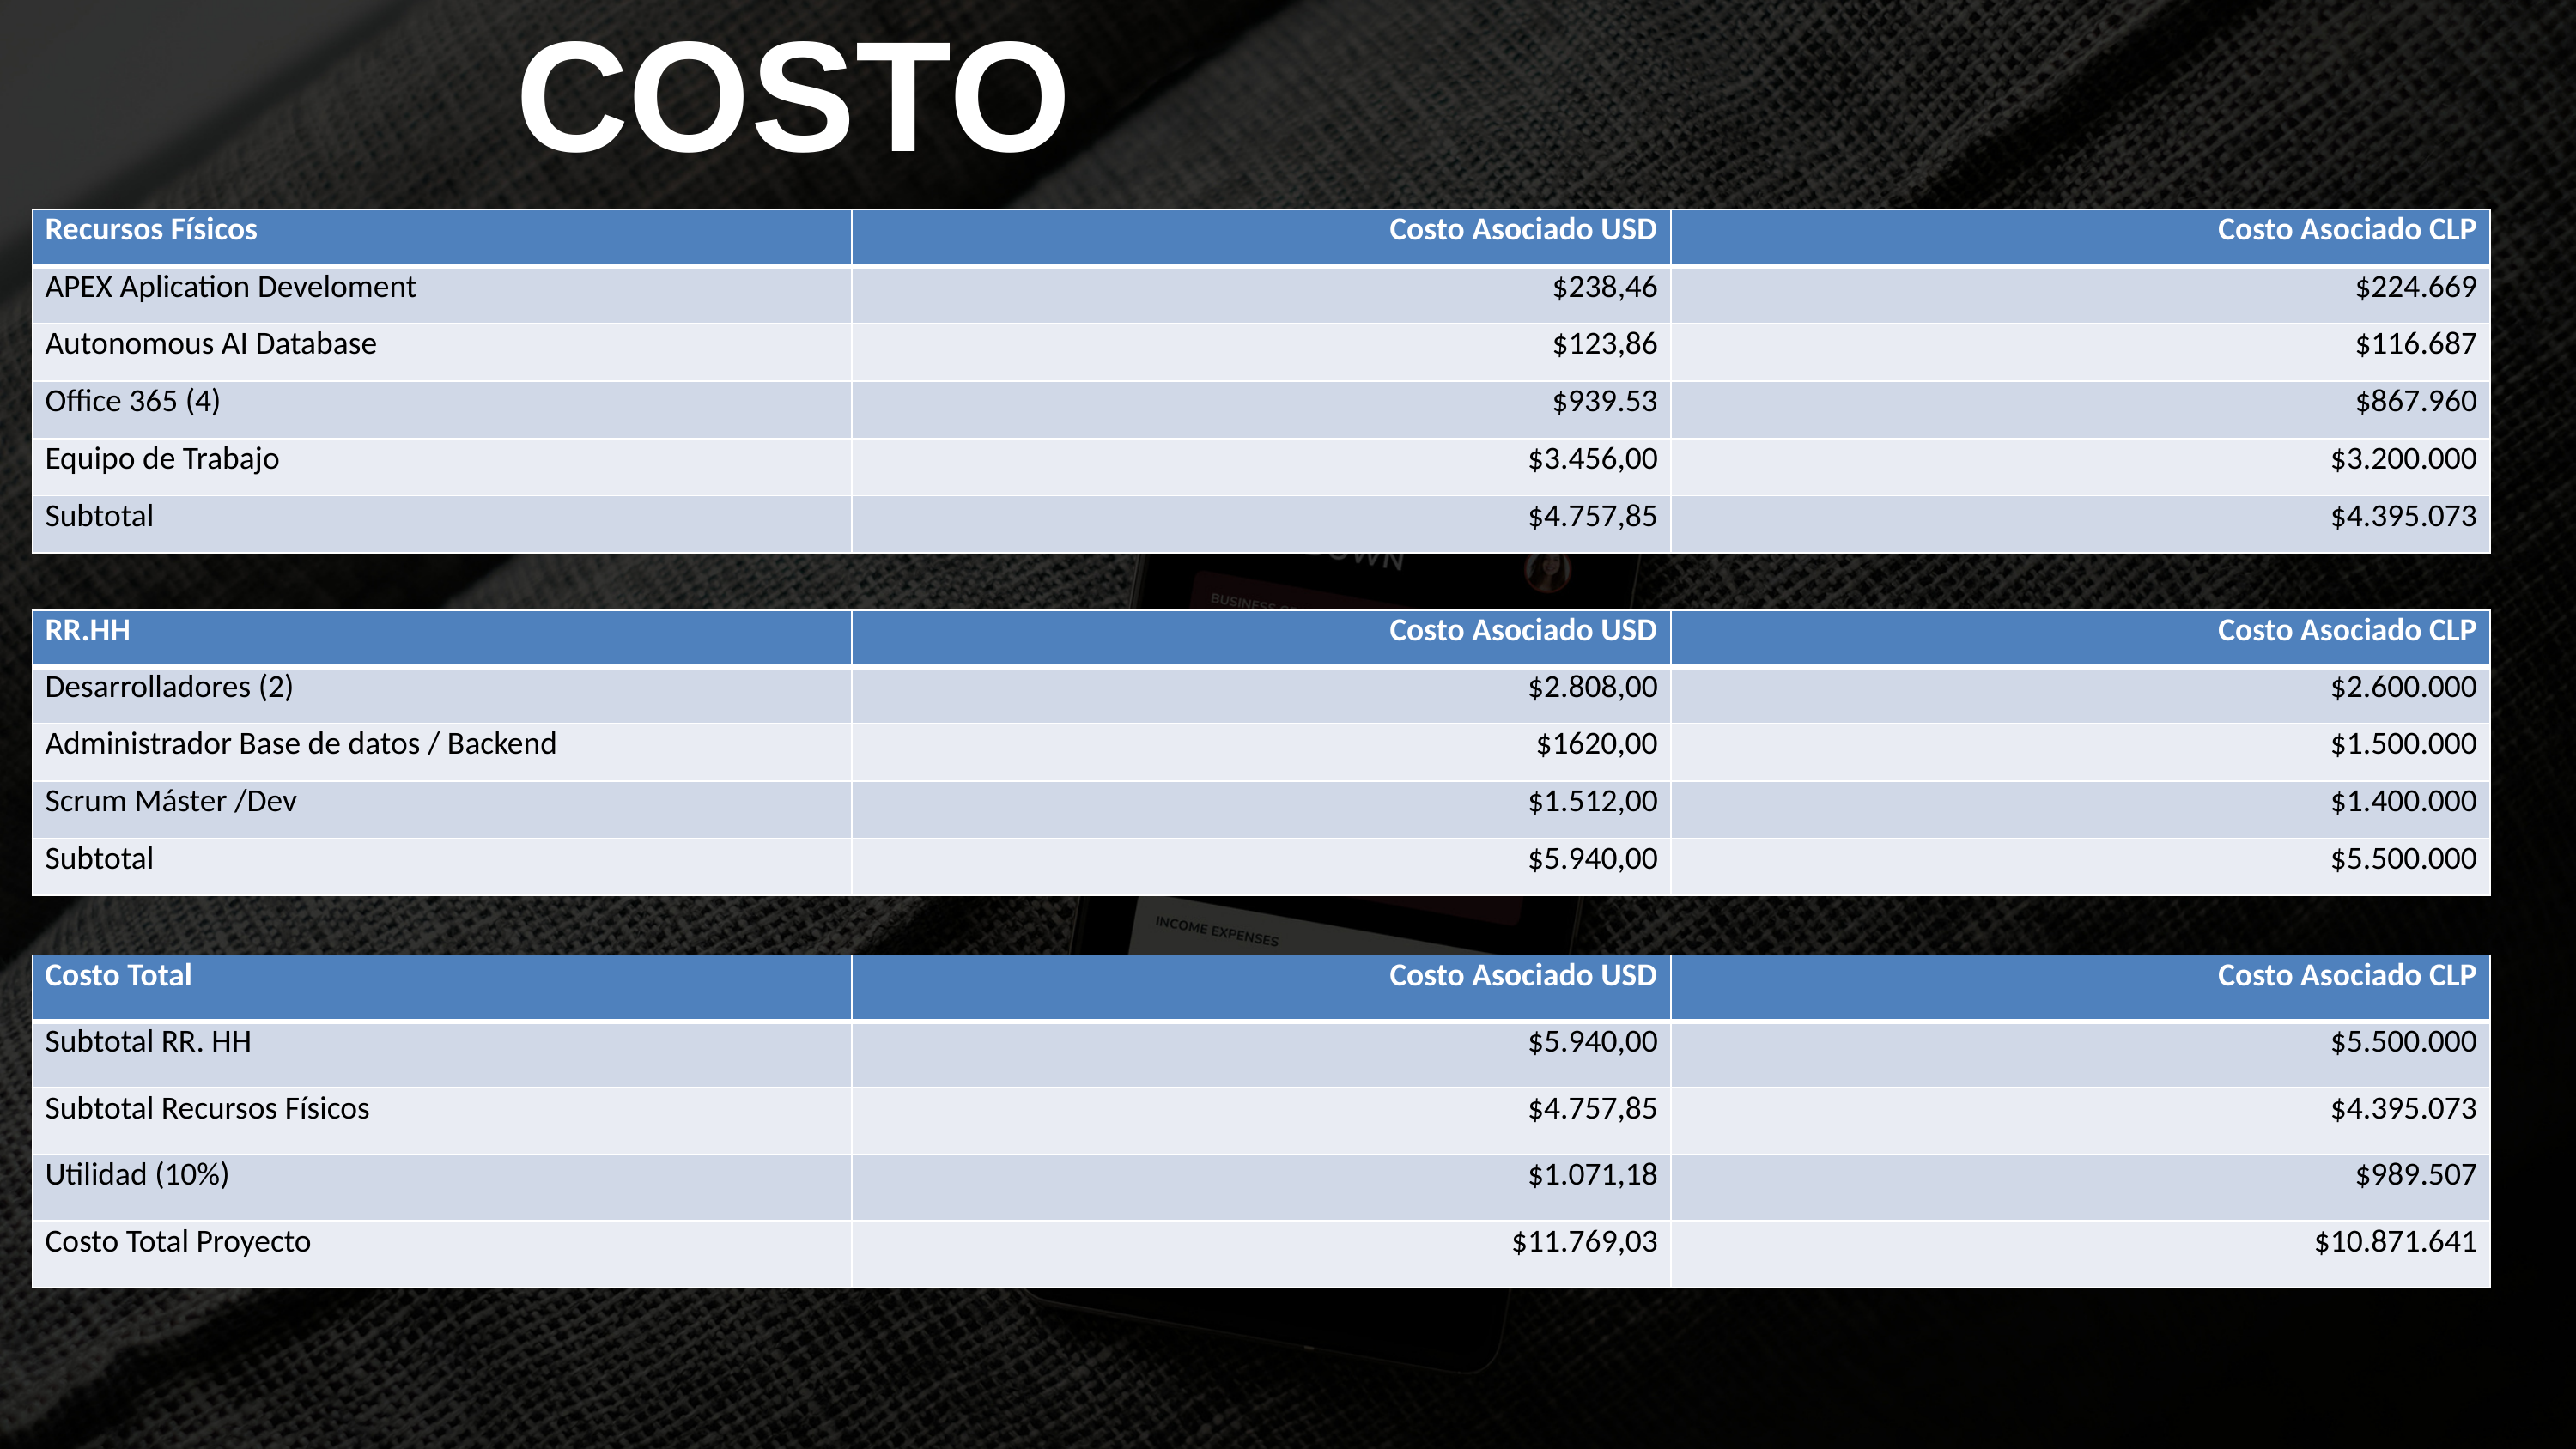

COSTO ASOCIADO

| Recursos Físicos | Costo Asociado USD | Costo Asociado CLP |
| --- | --- | --- |
| APEX Aplication Develoment | $238,46 | $224.669 |
| Autonomous AI Database | $123,86 | $116.687 |
| Office 365 (4) | $939.53 | $867.960 |
| Equipo de Trabajo | $3.456,00 | $3.200.000 |
| Subtotal | $4.757,85 | $4.395.073 |
| RR.HH | Costo Asociado USD | Costo Asociado CLP |
| --- | --- | --- |
| Desarrolladores (2) | $2.808,00 | $2.600.000 |
| Administrador Base de datos / Backend | $1620,00 | $1.500.000 |
| Scrum Máster /Dev | $1.512,00 | $1.400.000 |
| Subtotal | $5.940,00 | $5.500.000 |
| Costo Total | Costo Asociado USD | Costo Asociado CLP |
| --- | --- | --- |
| Subtotal RR. HH | $5.940,00 | $5.500.000 |
| Subtotal Recursos Físicos | $4.757,85 | $4.395.073 |
| Utilidad (10%) | $1.071,18 | $989.507 |
| Costo Total Proyecto | $11.769,03 | $10.871.641 |